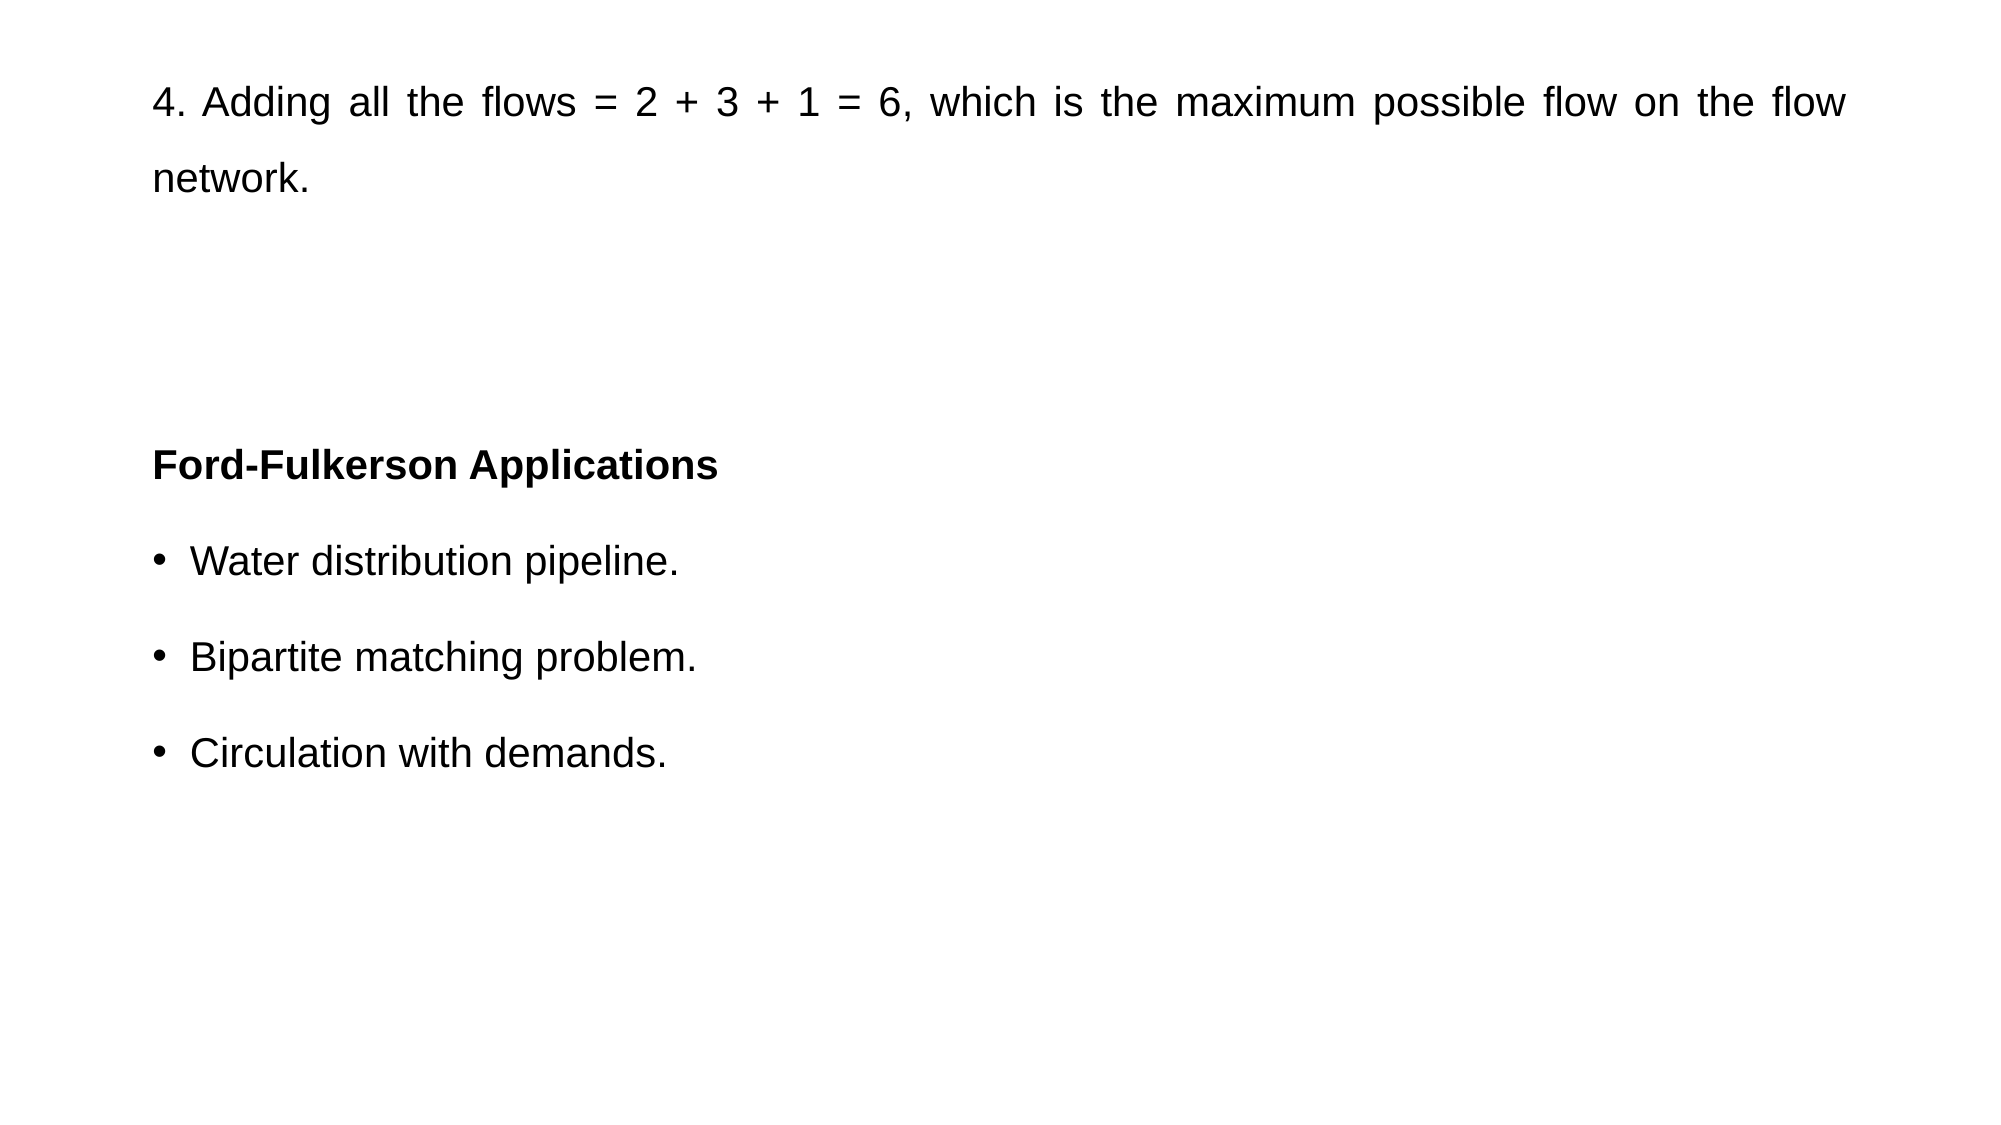

4. Adding all the flows = 2 + 3 + 1 = 6, which is the maximum possible flow on the flow network.

Ford-Fulkerson Applications
Water distribution pipeline.
Bipartite matching problem.
Circulation with demands.